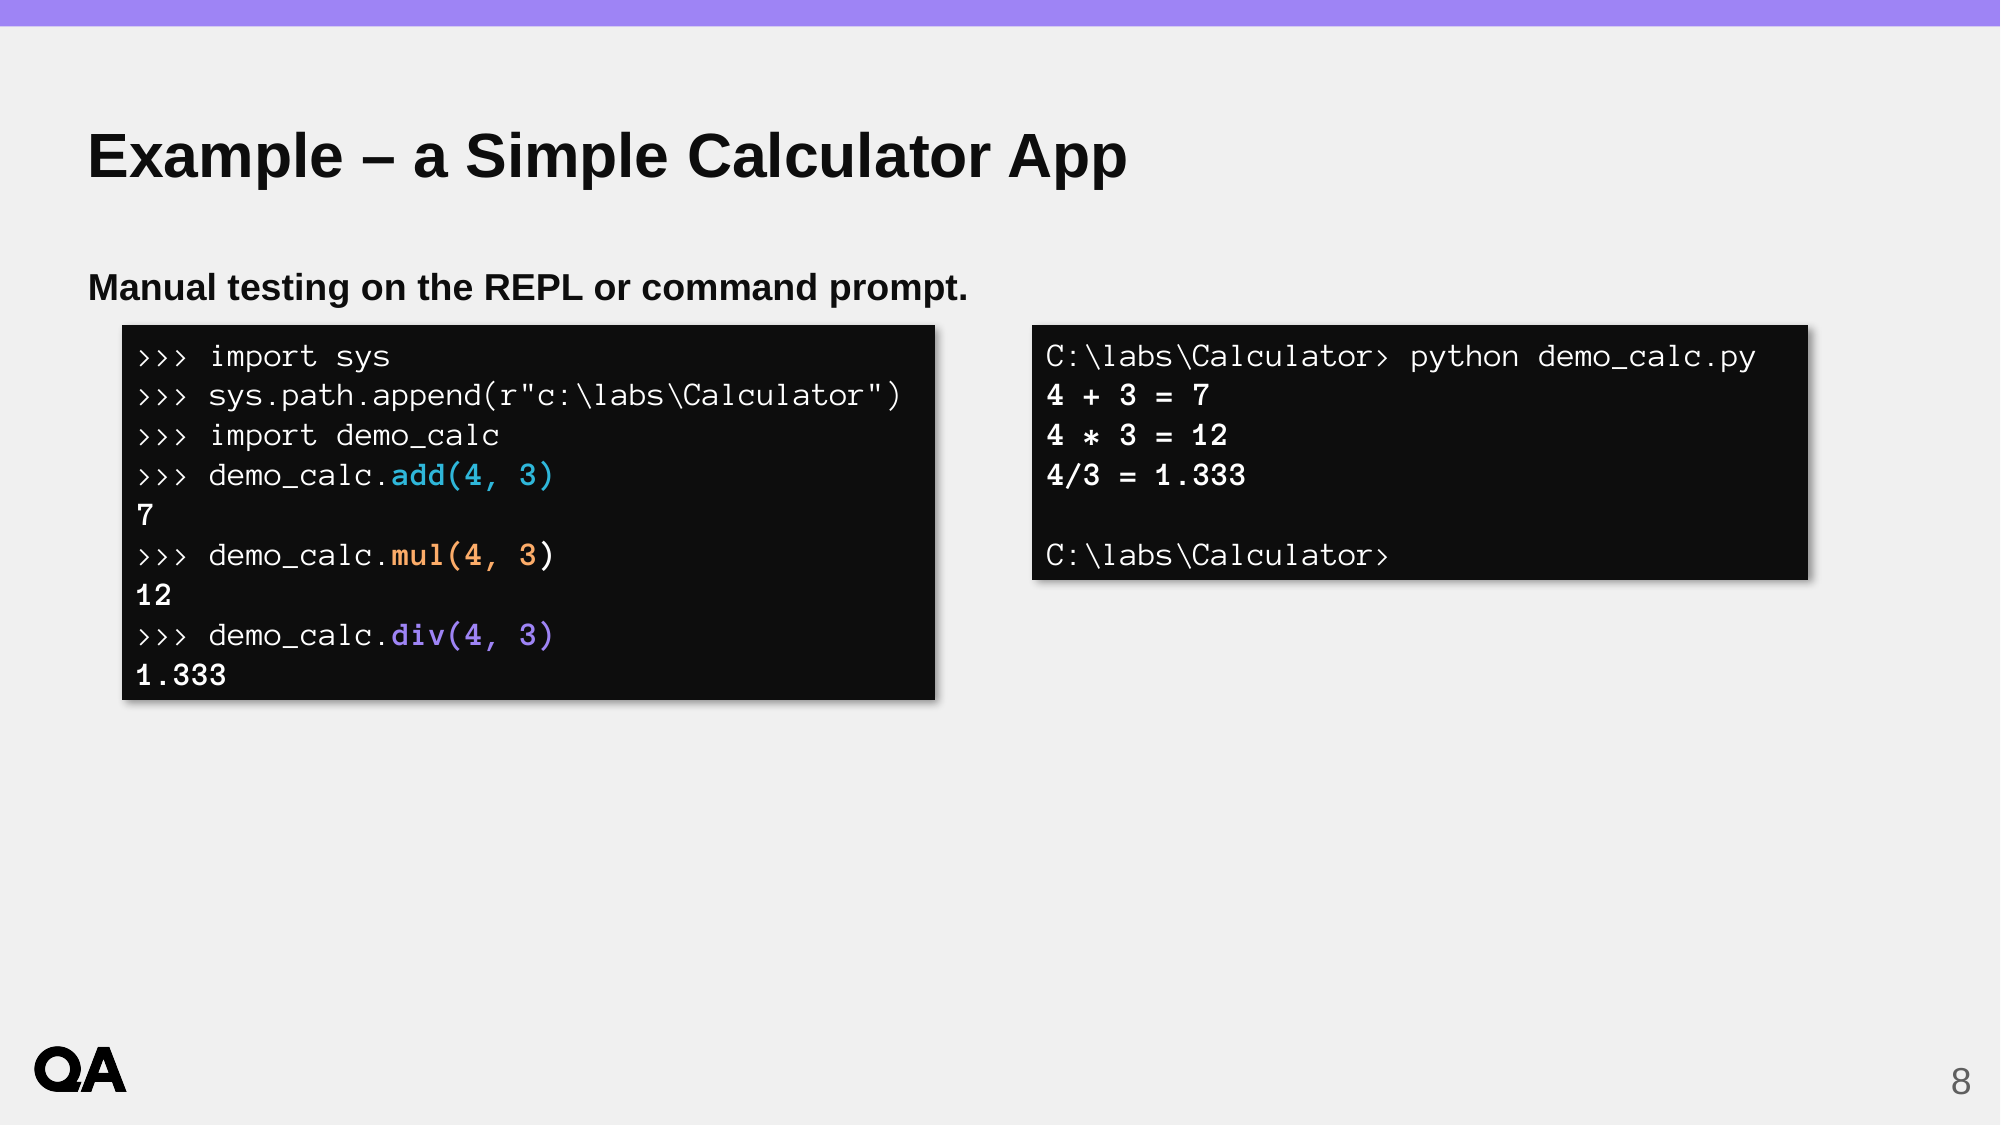

# Example – a Simple Calculator App
Manual testing on the REPL or command prompt.

>>> import sys
>>> sys.path.append(r"c:\labs\Calculator")
>>> import demo_calc
>>> demo_calc.add(4, 3)
7
>>> demo_calc.mul(4, 3)
12
>>> demo_calc.div(4, 3)
1.333
C:\labs\Calculator> python demo_calc.py
4 + 3 = 7
4 * 3 = 12
4/3 = 1.333

C:\labs\Calculator>
8